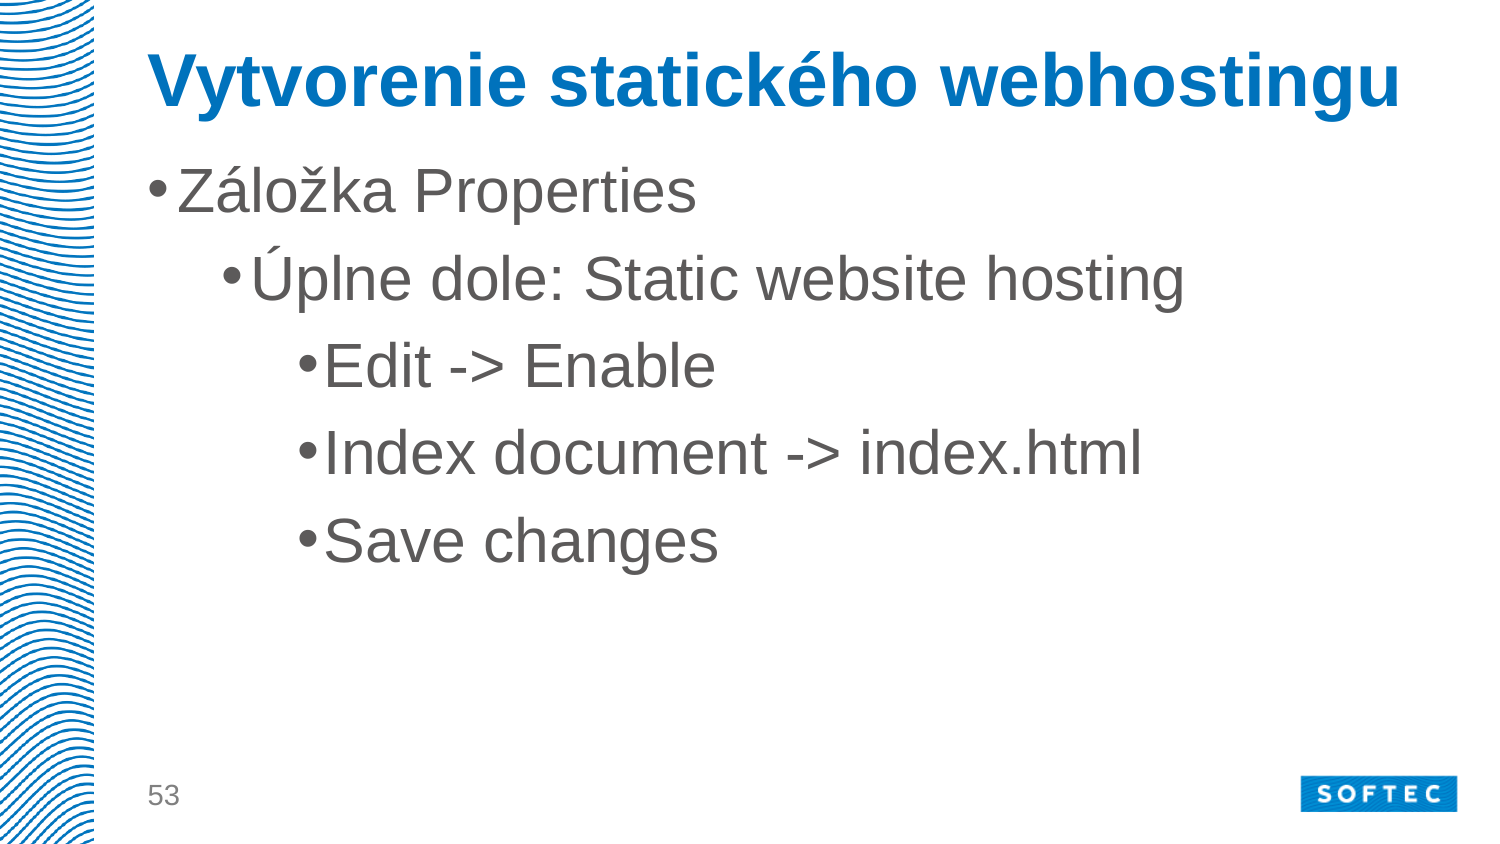

# Vytvorenie statického webhostingu
Záložka Properties
Úplne dole: Static website hosting
Edit -> Enable
Index document -> index.html
Save changes